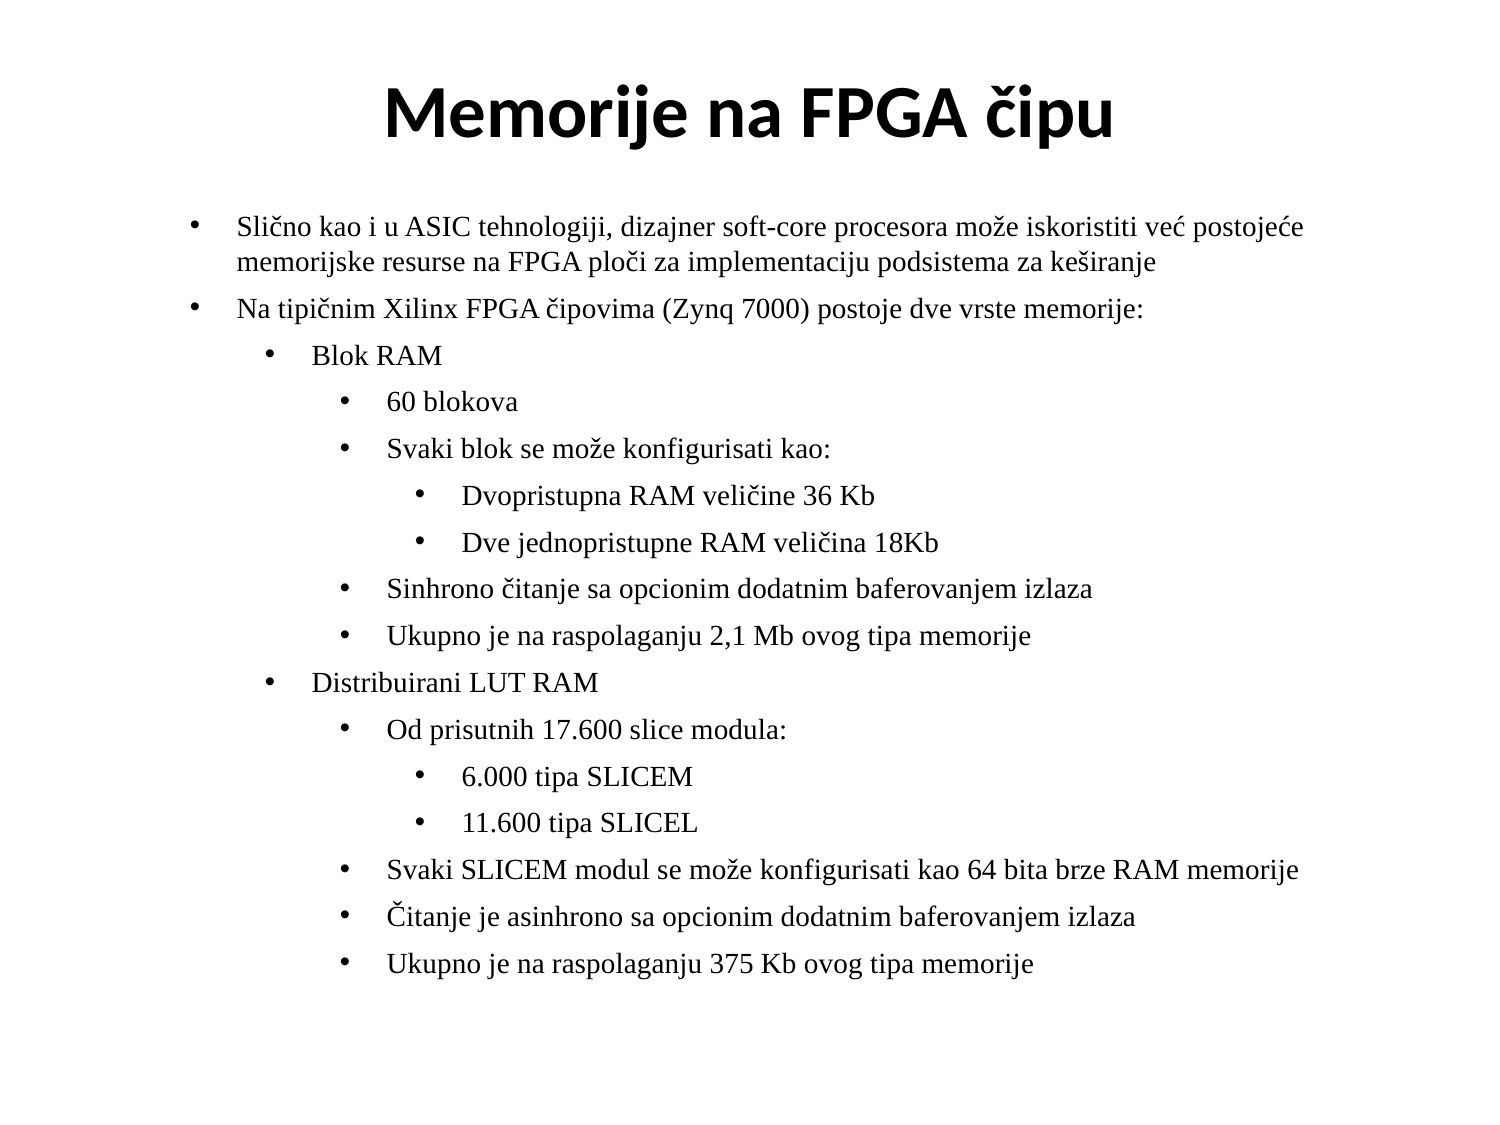

Memorije na FPGA čipu
Slično kao i u ASIC tehnologiji, dizajner soft-core procesora može iskoristiti već postojeće memorijske resurse na FPGA ploči za implementaciju podsistema za keširanje
Na tipičnim Xilinx FPGA čipovima (Zynq 7000) postoje dve vrste memorije:
Blok RAM
60 blokova
Svaki blok se može konfigurisati kao:
Dvopristupna RAM veličine 36 Kb
Dve jednopristupne RAM veličina 18Kb
Sinhrono čitanje sa opcionim dodatnim baferovanjem izlaza
Ukupno je na raspolaganju 2,1 Mb ovog tipa memorije
Distribuirani LUT RAM
Od prisutnih 17.600 slice modula:
6.000 tipa SLICEM
11.600 tipa SLICEL
Svaki SLICEM modul se može konfigurisati kao 64 bita brze RAM memorije
Čitanje je asinhrono sa opcionim dodatnim baferovanjem izlaza
Ukupno je na raspolaganju 375 Kb ovog tipa memorije